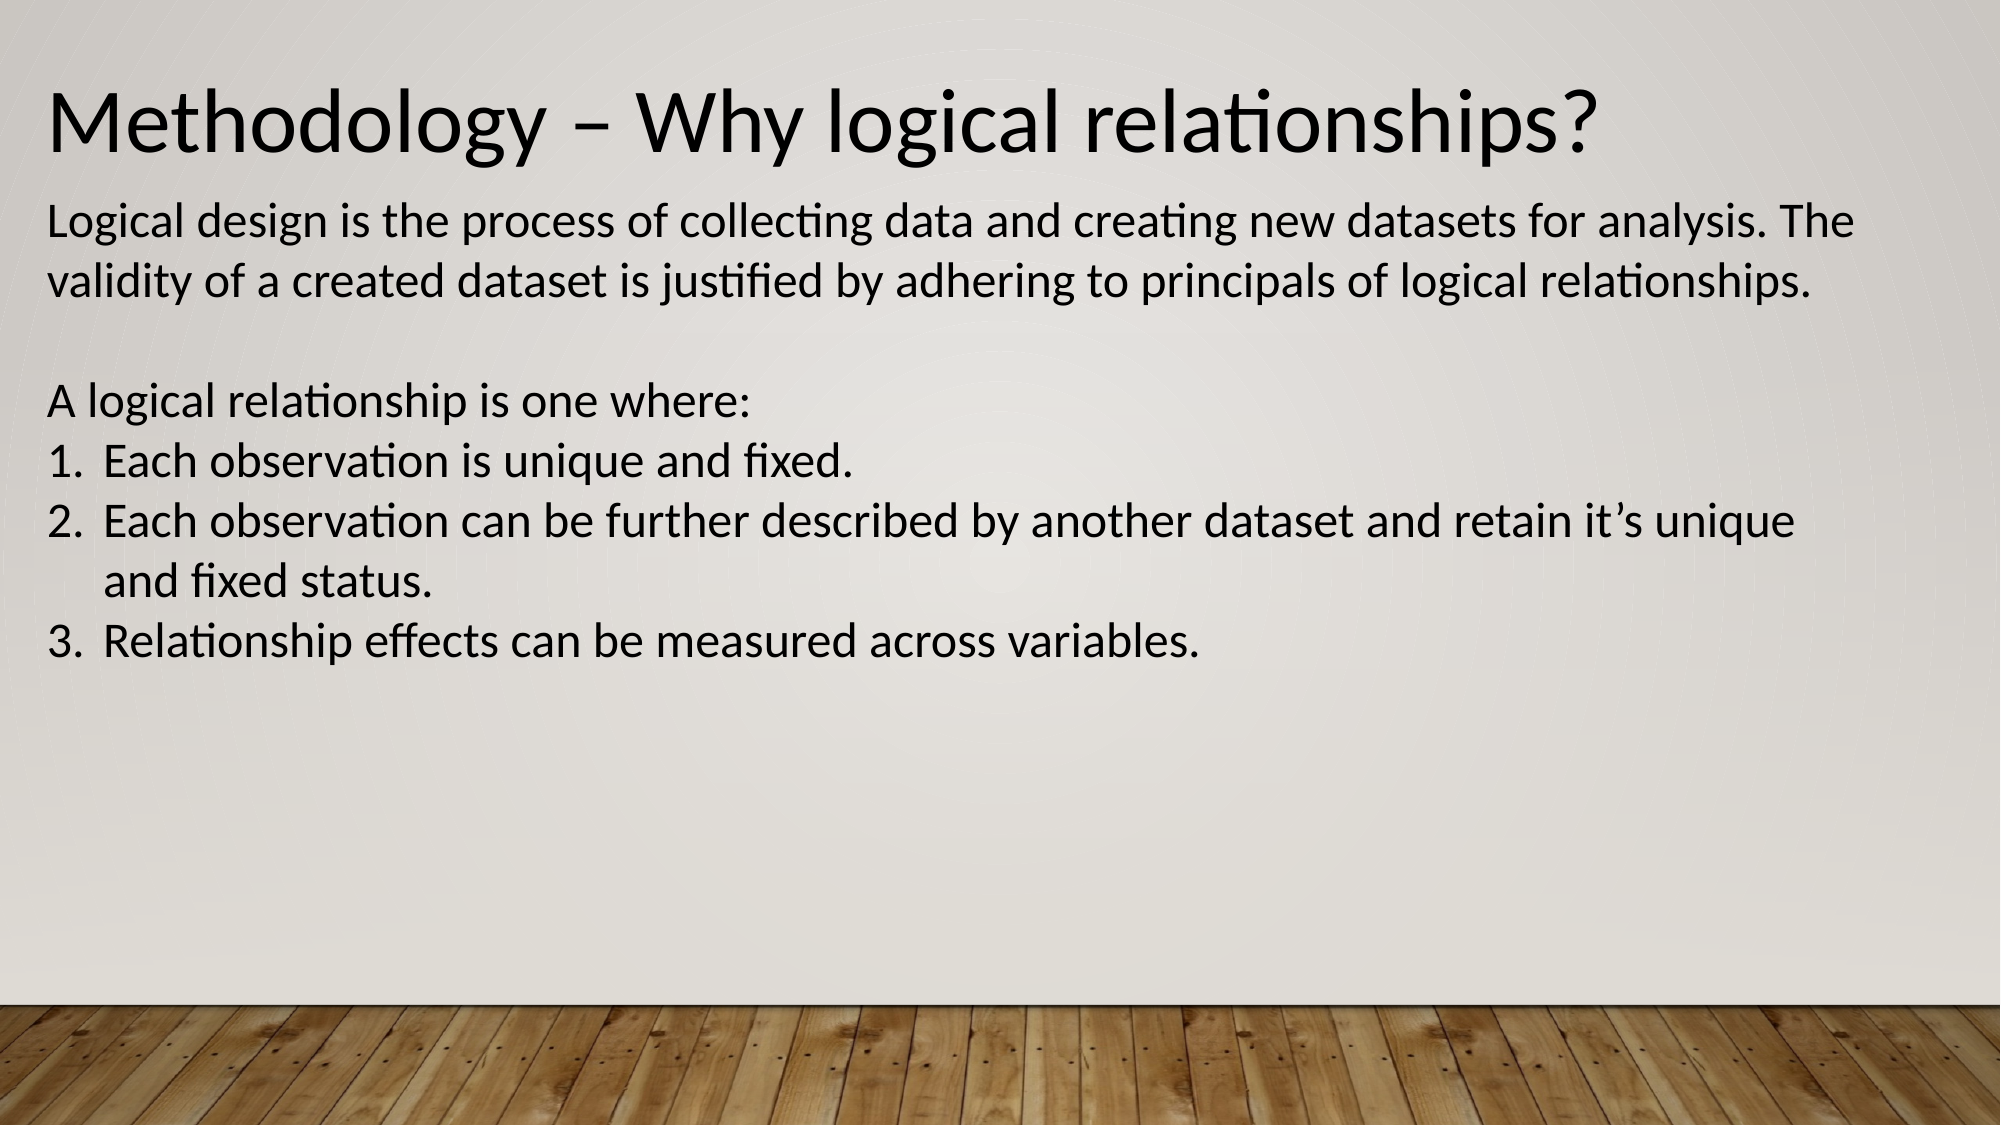

Methodology – Why logical relationships?
Logical design is the process of collecting data and creating new datasets for analysis. The validity of a created dataset is justified by adhering to principals of logical relationships.

A logical relationship is one where:
Each observation is unique and fixed.
Each observation can be further described by another dataset and retain it’s unique and fixed status.
Relationship effects can be measured across variables.